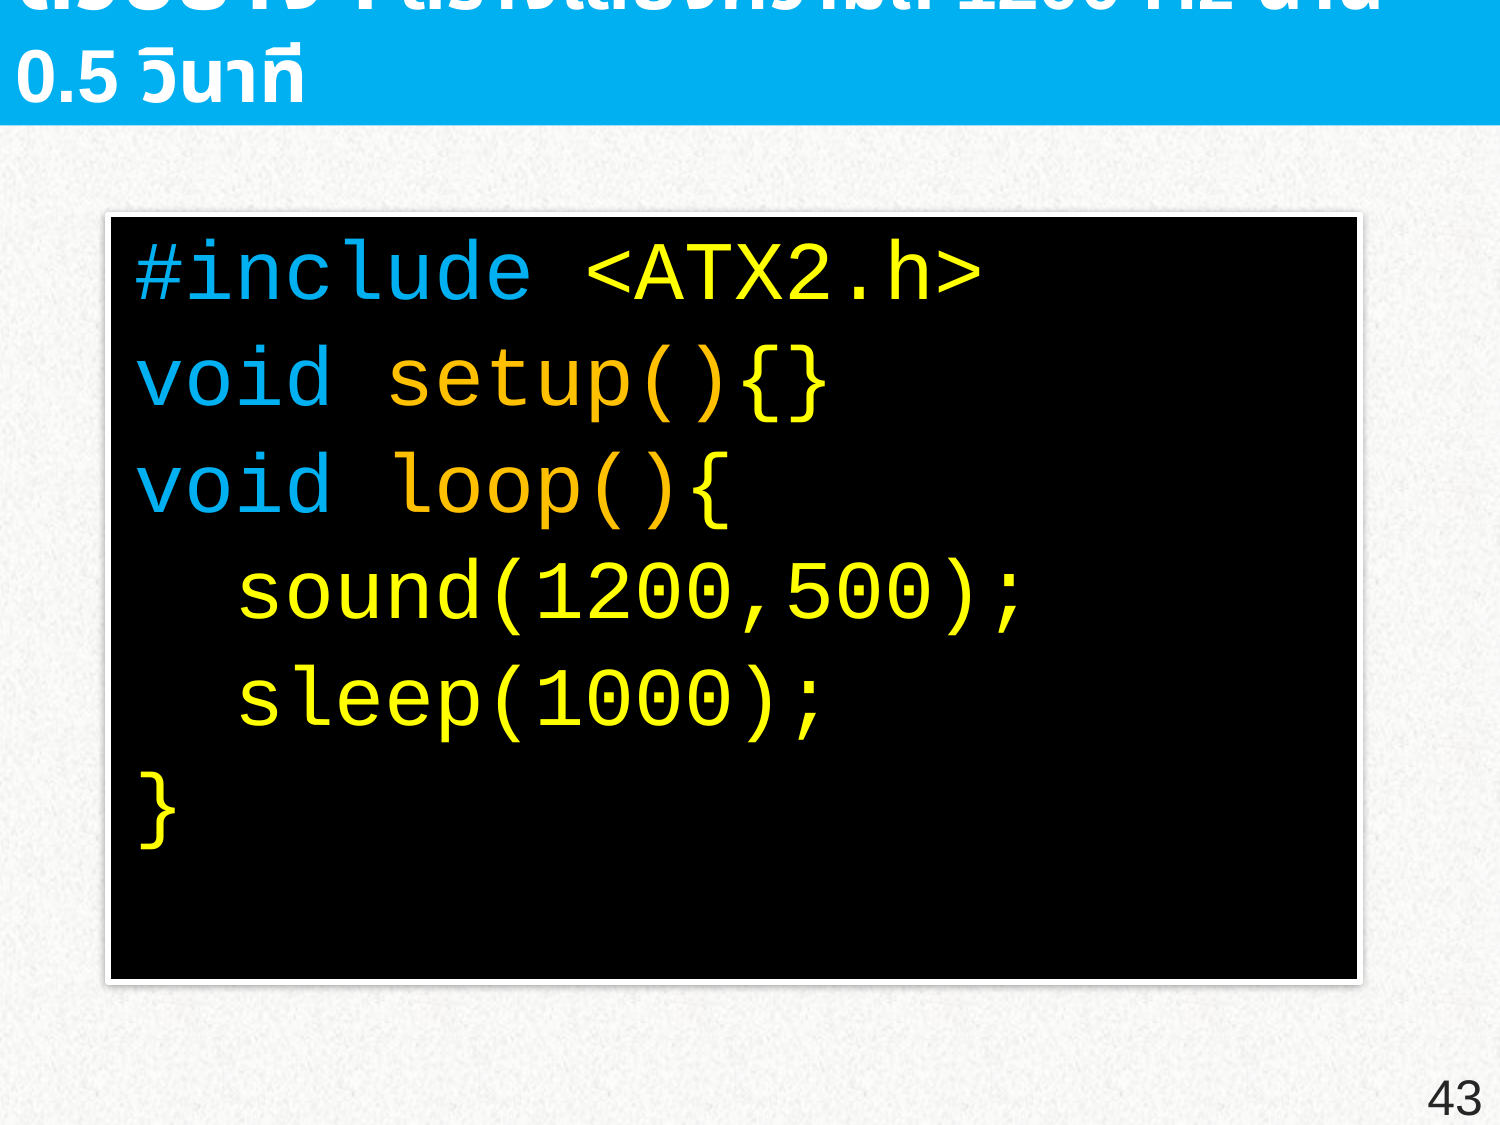

ตัวอย่าง : สร้างเสียงความถี่ 1200 Hz นาน 0.5 วินาที

#include <ATX2.h>
void setup(){}
void loop(){
  sound(1200,500);
  sleep(1000);
}
43